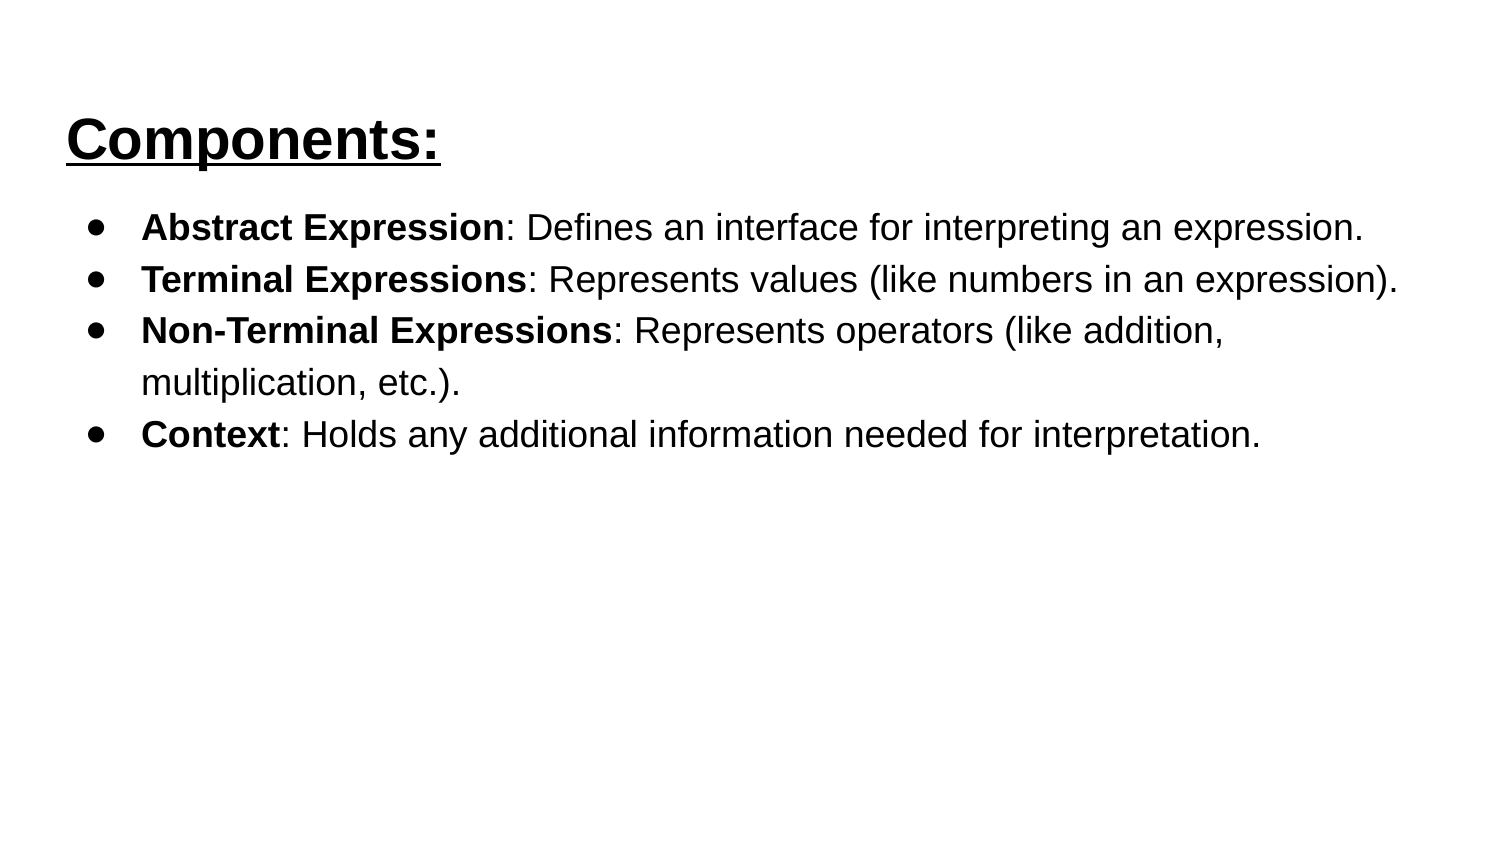

Components:
Abstract Expression: Defines an interface for interpreting an expression.
Terminal Expressions: Represents values (like numbers in an expression).
Non-Terminal Expressions: Represents operators (like addition, multiplication, etc.).
Context: Holds any additional information needed for interpretation.